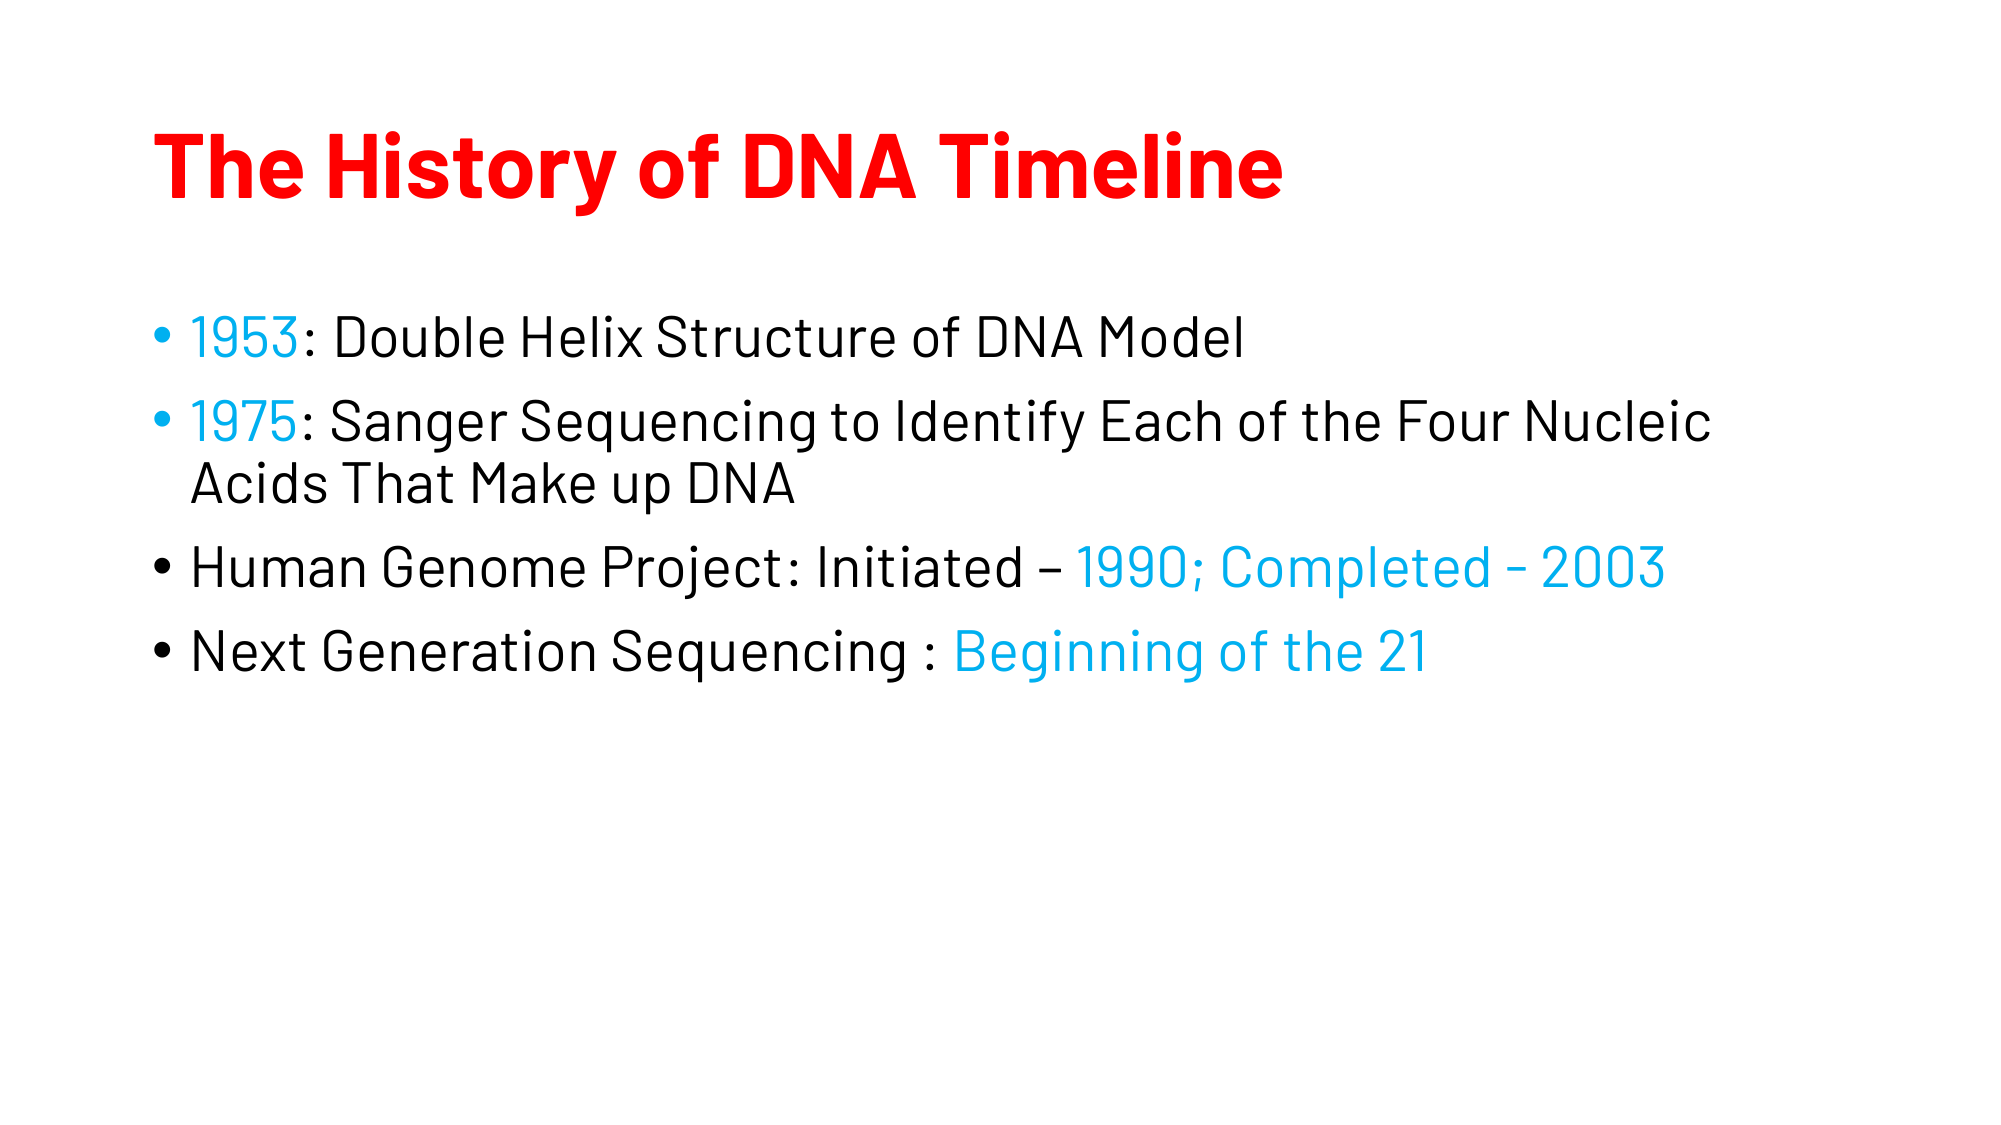

# The History of DNA Timeline
1953: Double Helix Structure of DNA Model
1975: Sanger Sequencing to Identify Each of the Four Nucleic Acids That Make up DNA
Human Genome Project: Initiated – 1990; Completed - 2003
Next Generation Sequencing : Beginning of the 21